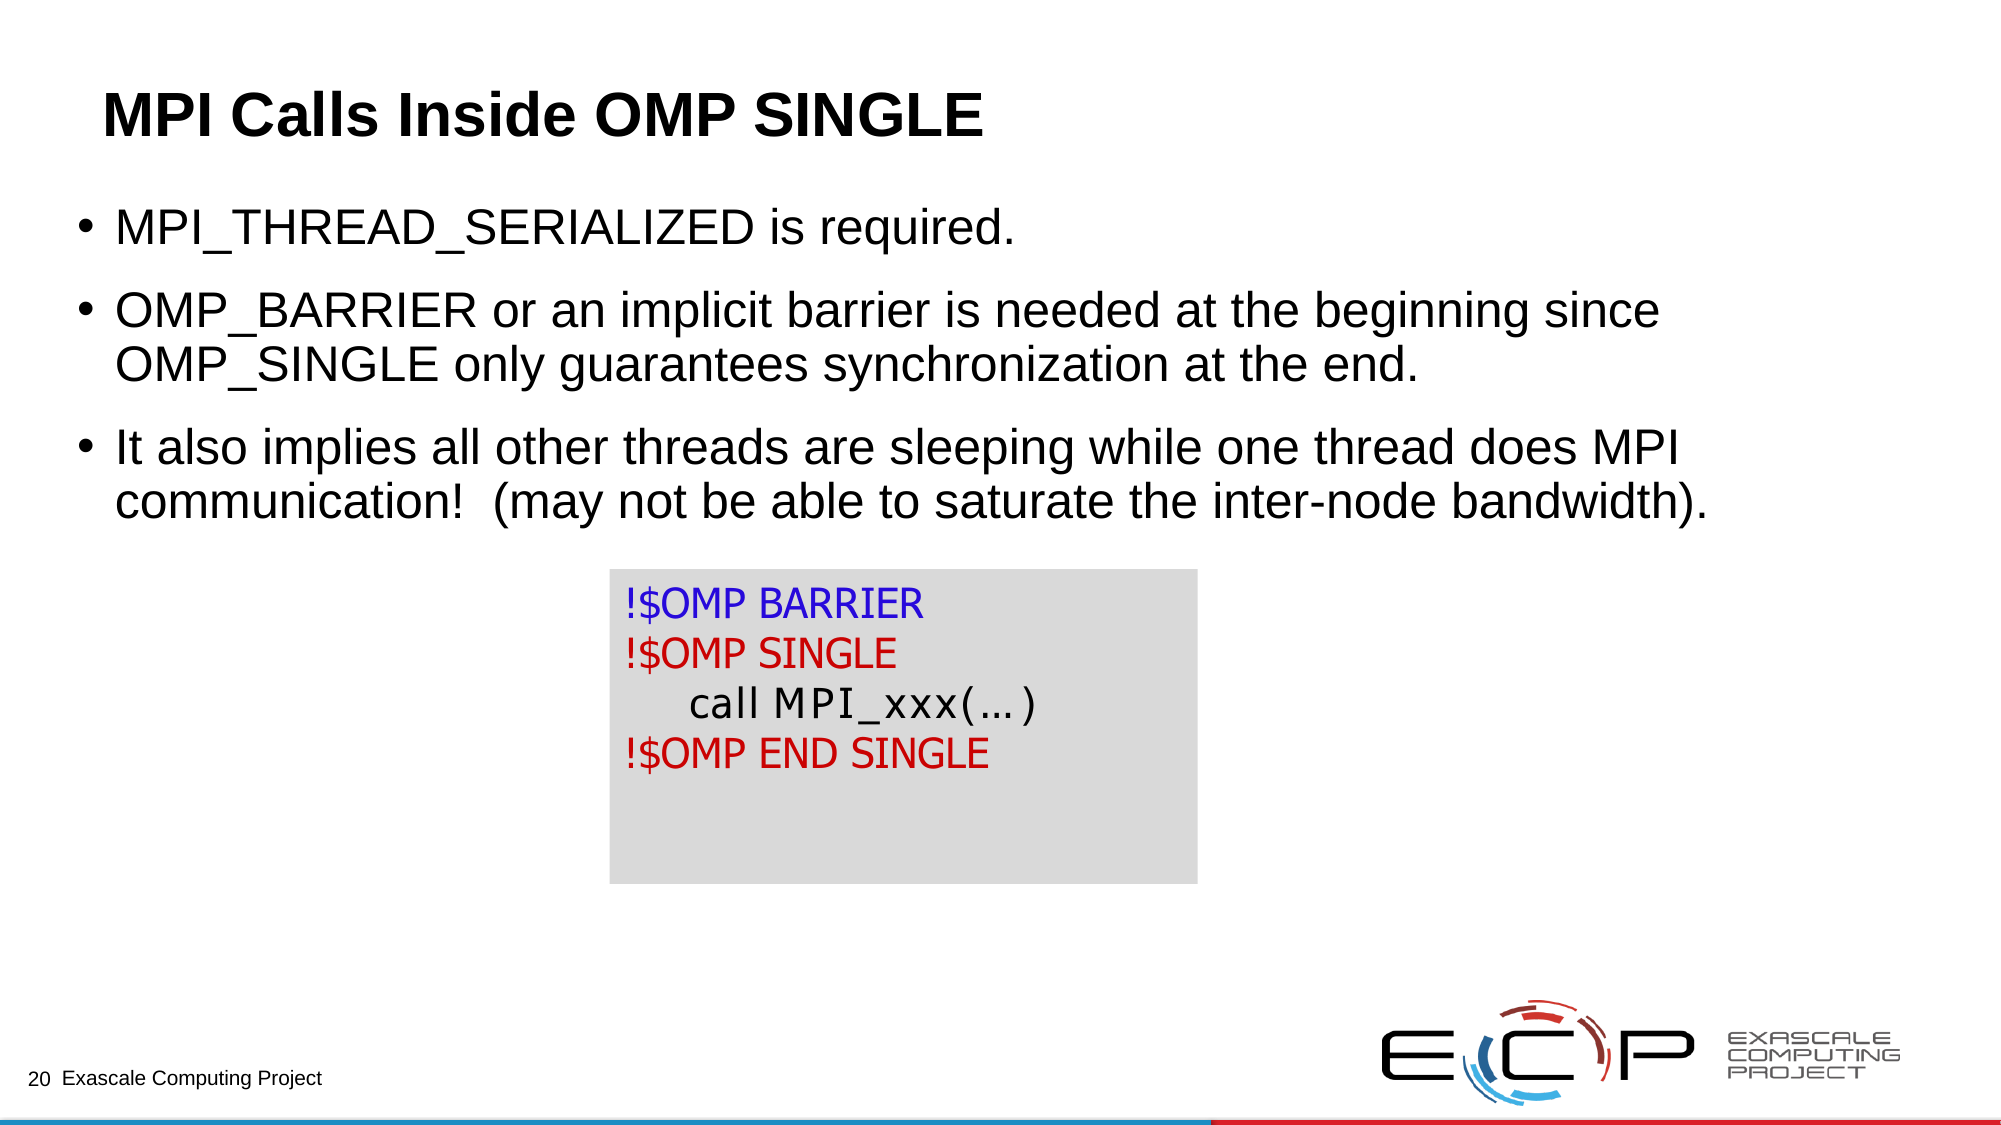

# MPI Calls Inside OMP SINGLE
MPI_THREAD_SERIALIZED is required.
OMP_BARRIER or an implicit barrier is needed at the beginning since OMP_SINGLE only guarantees synchronization at the end.
It also implies all other threads are sleeping while one thread does MPI communication!  (may not be able to saturate the inter-node bandwidth).

!$OMP BARRIER
!$OMP SINGLE
     call MPI_xxx(…)
!$OMP END SINGLE